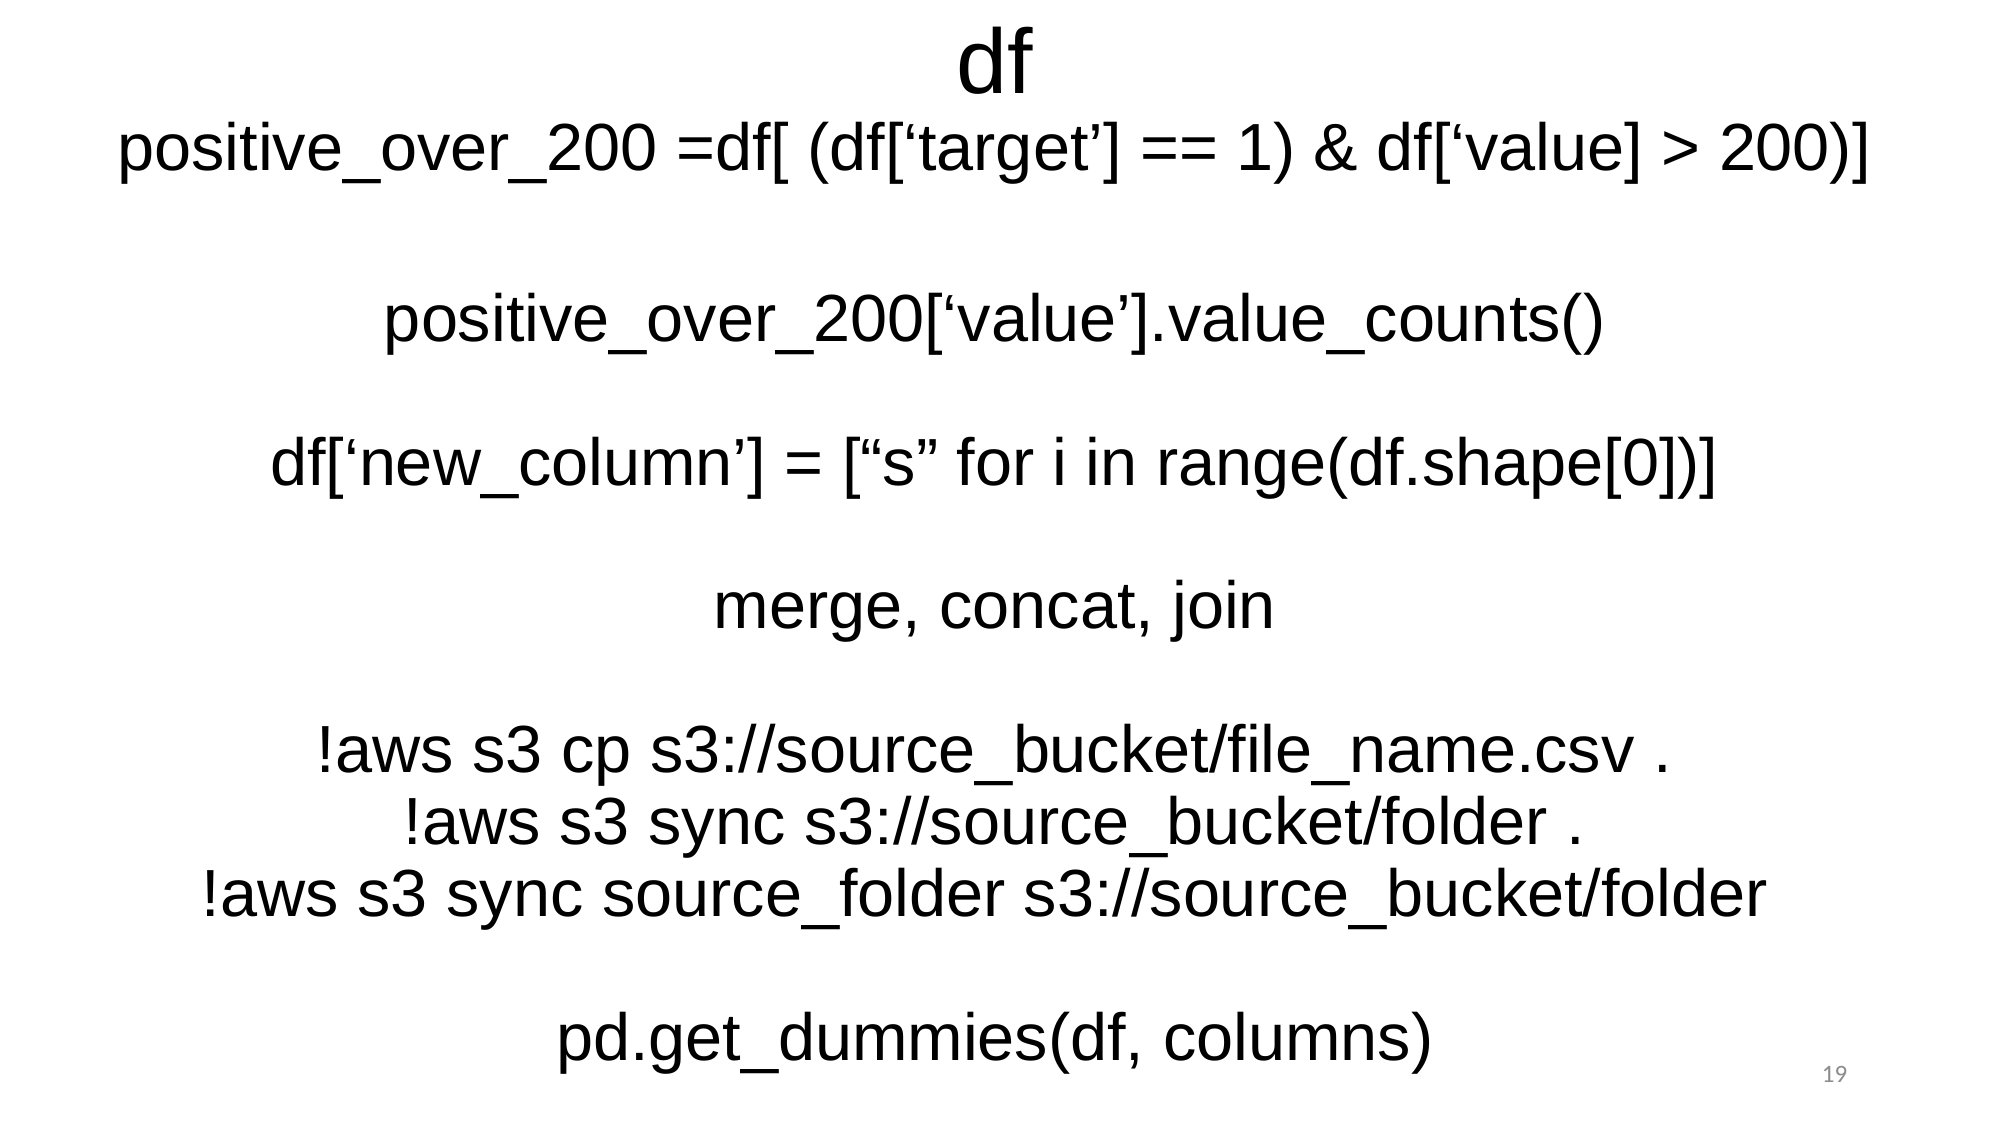

# df positive_over_200 =df[ (df[‘target’] == 1) & df[‘value] > 200)] positive_over_200[‘value’].value_counts() df[‘new_column’] = [“s” for i in range(df.shape[0])] merge, concat, join !aws s3 cp s3://source_bucket/file_name.csv . !aws s3 sync s3://source_bucket/folder . !aws s3 sync source_folder s3://source_bucket/folder pd.get_dummies(df, columns)
19